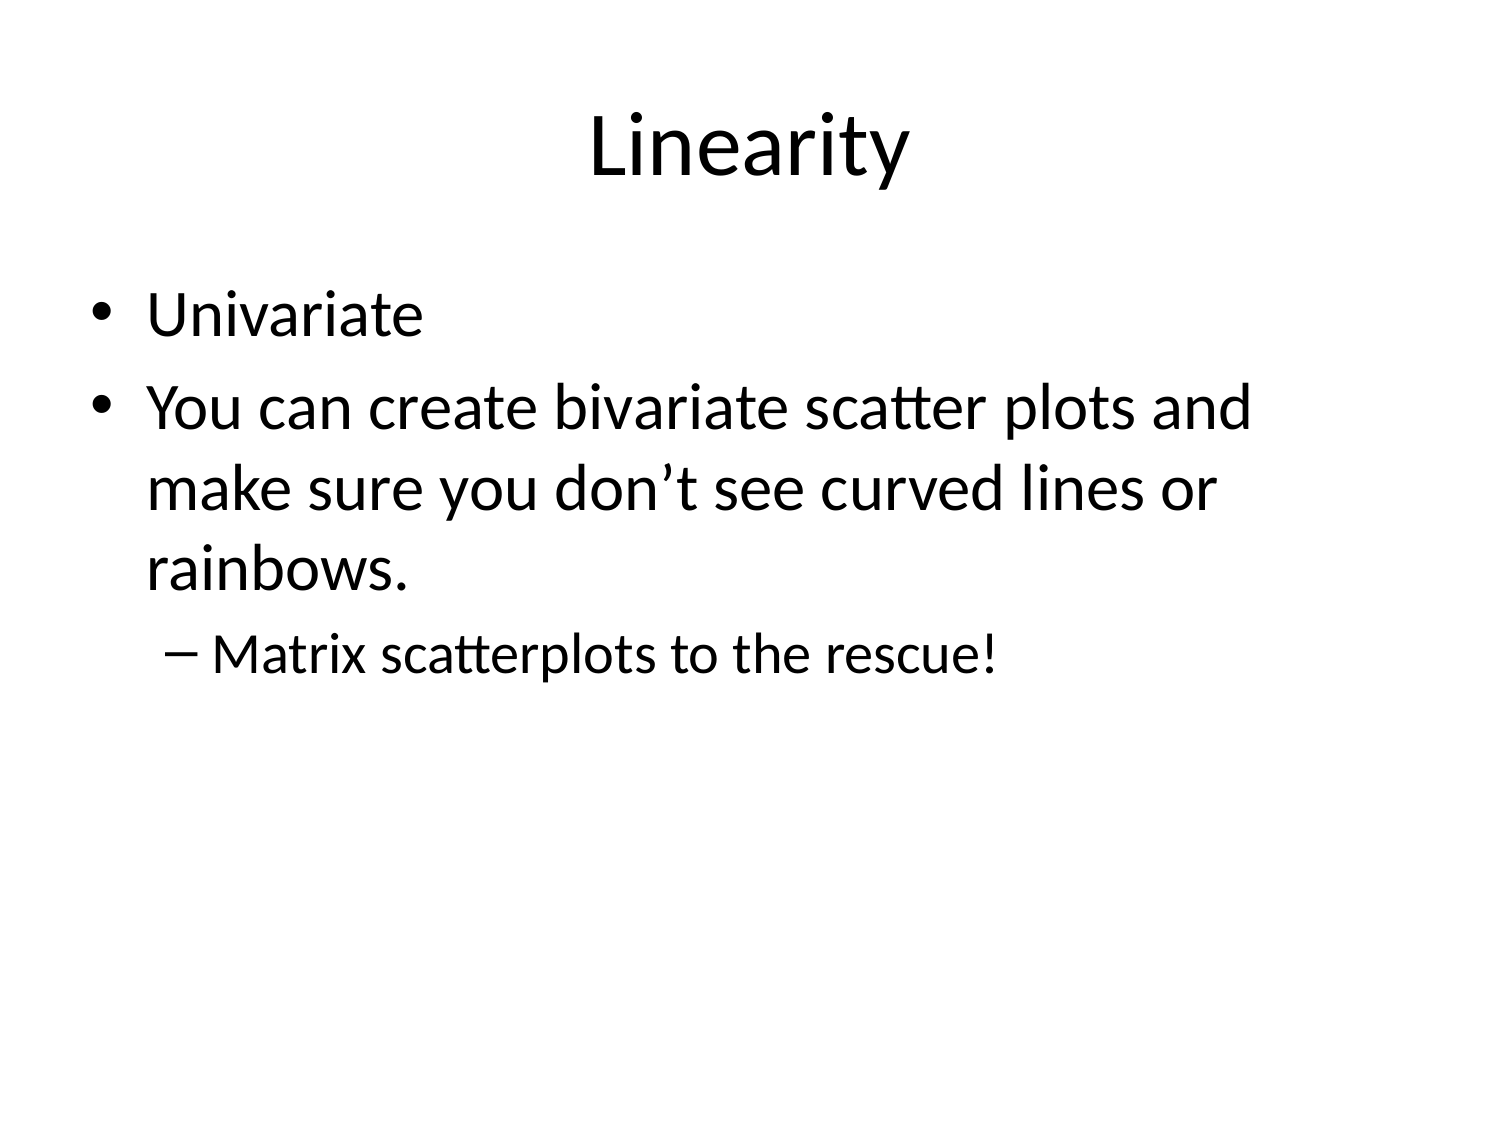

# Linearity
Univariate
You can create bivariate scatter plots and make sure you don’t see curved lines or rainbows.
Matrix scatterplots to the rescue!